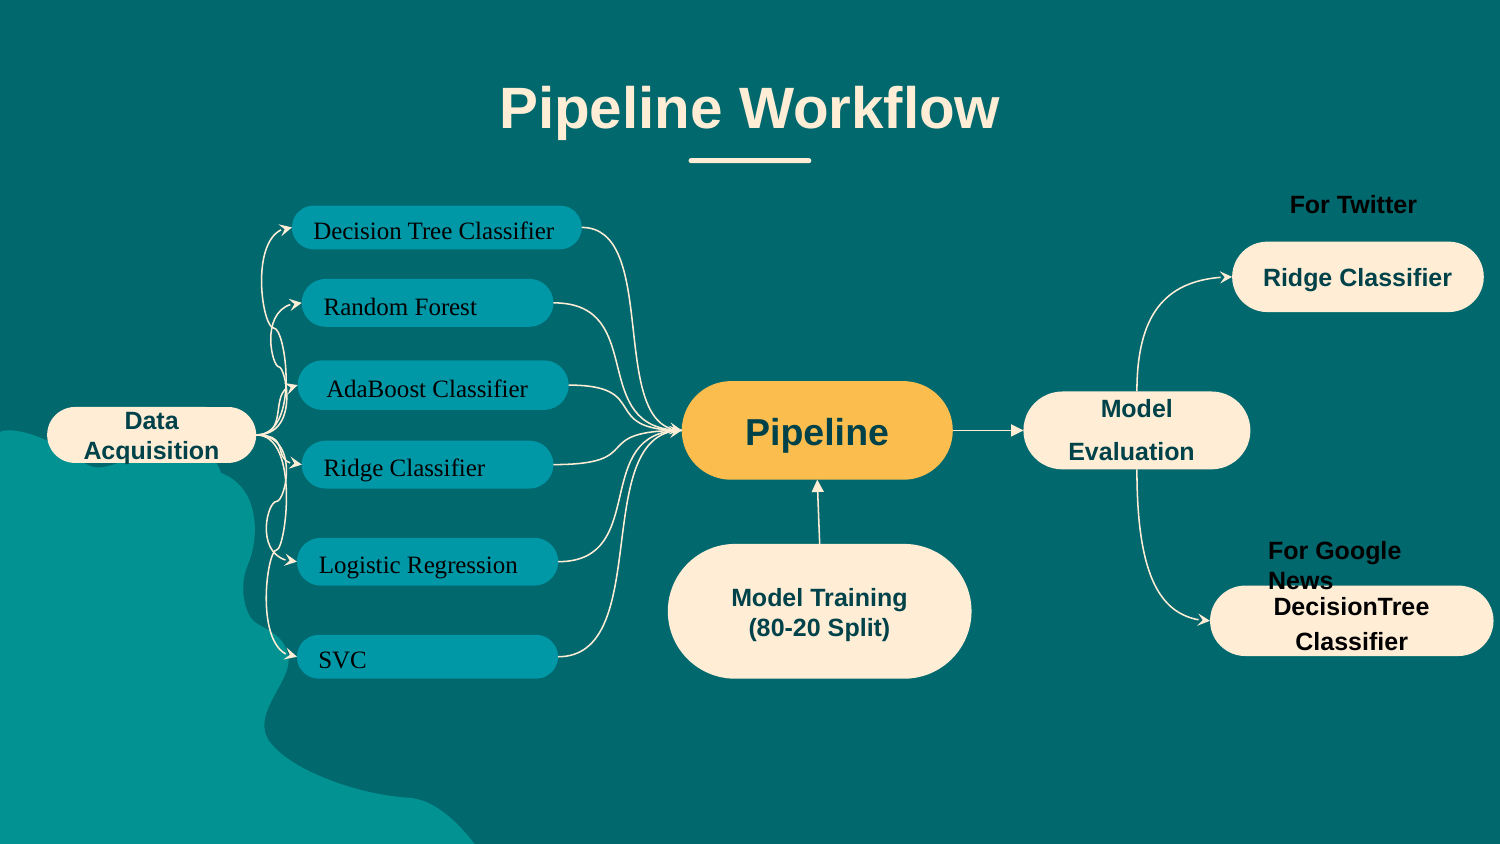

# Pipeline Workflow

For Twitter
Decision Tree Classifier
 AdaBoost Classifier
Pipeline
Model Evaluation
Data Acquisition
SVC
Ridge Classifier
Random Forest
Ridge Classifier
For Google News
Logistic Regression
Model Training
(80-20 Split)
DecisionTree Classifier